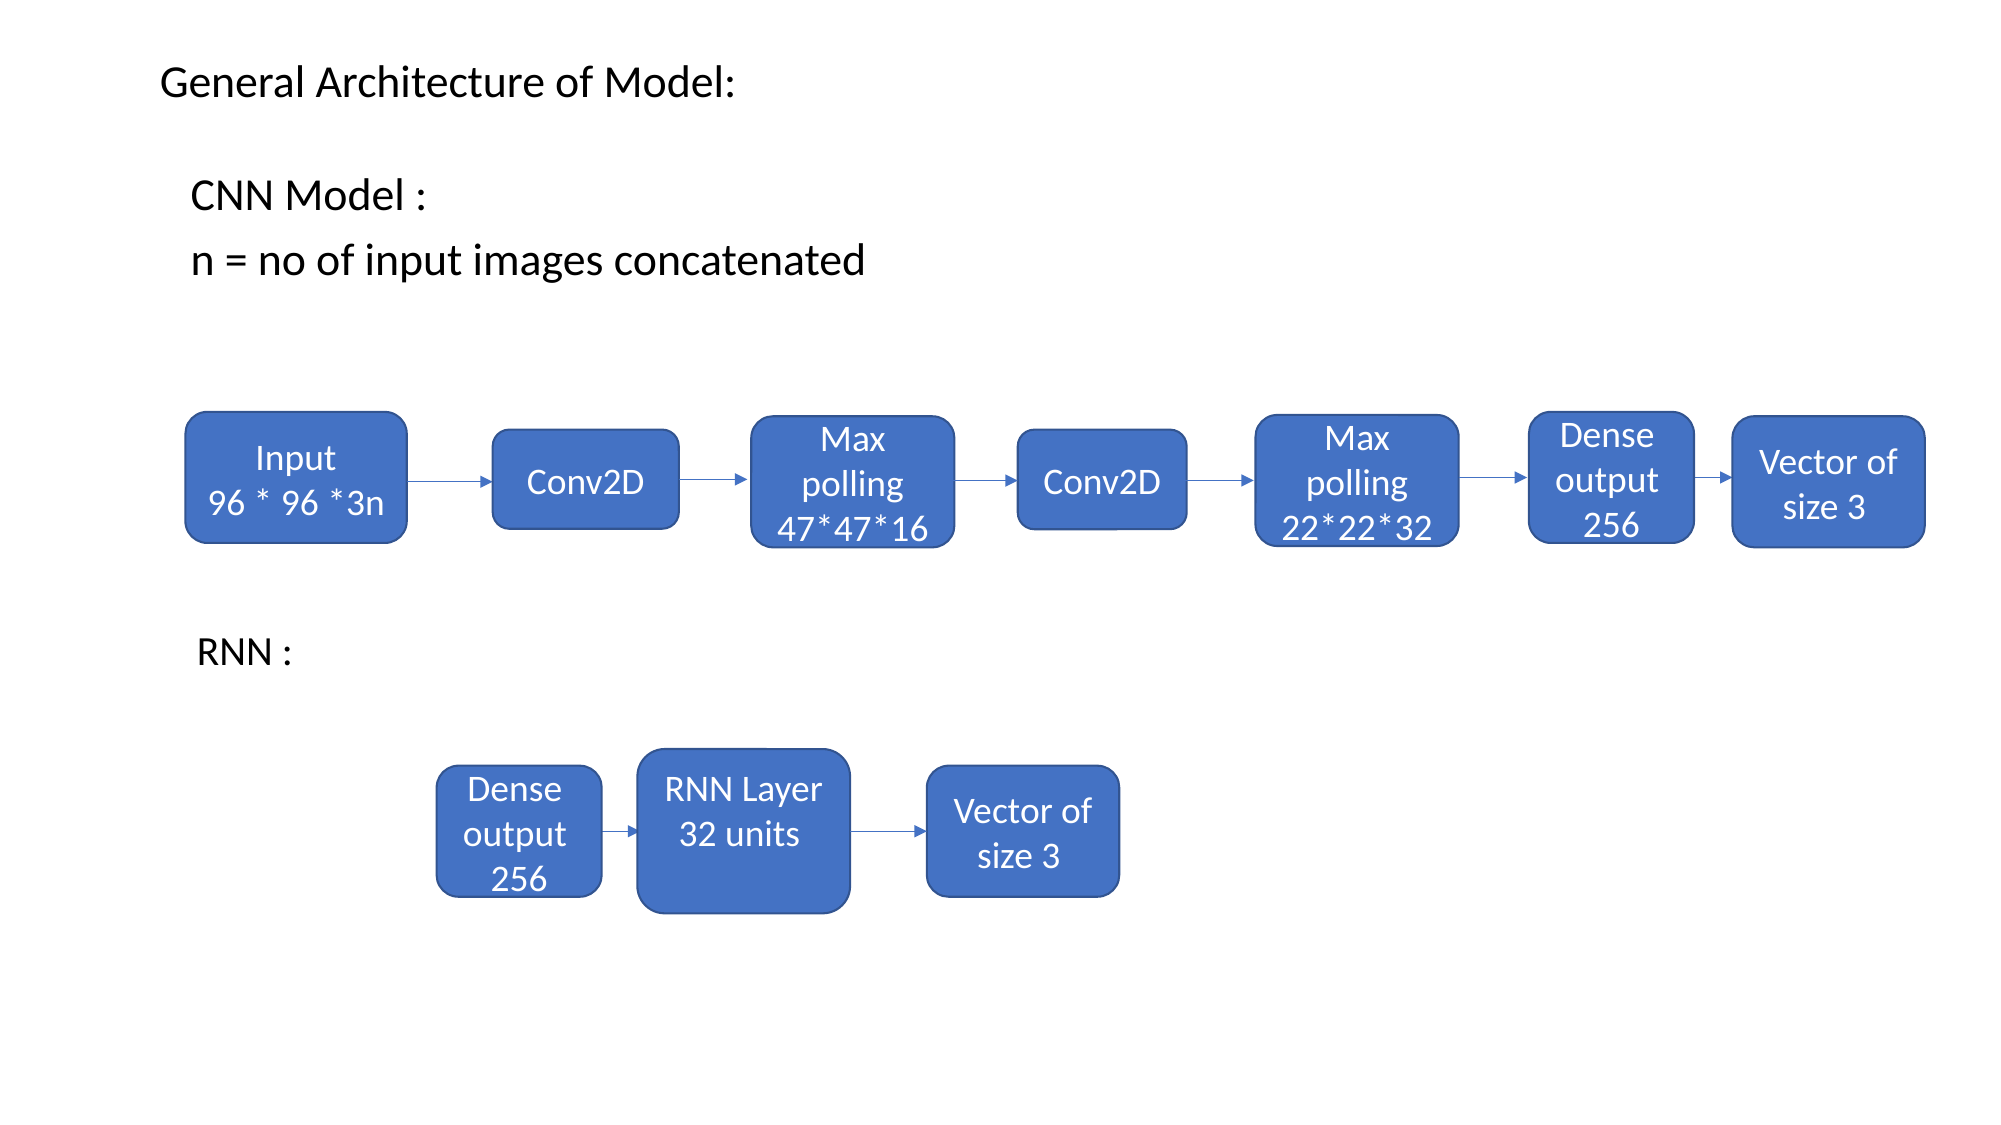

General Architecture of Model:
   CNN Model :
   n = no of input images concatenated

    RNN :

Input
96 * 96 *3n
Dense
output
256
Max polling
22*22*32
Max polling
47*47*16
Vector of size 3

Conv2D

Conv2D

RNN Layer
32 units

Dense
output
256
Vector of size 3